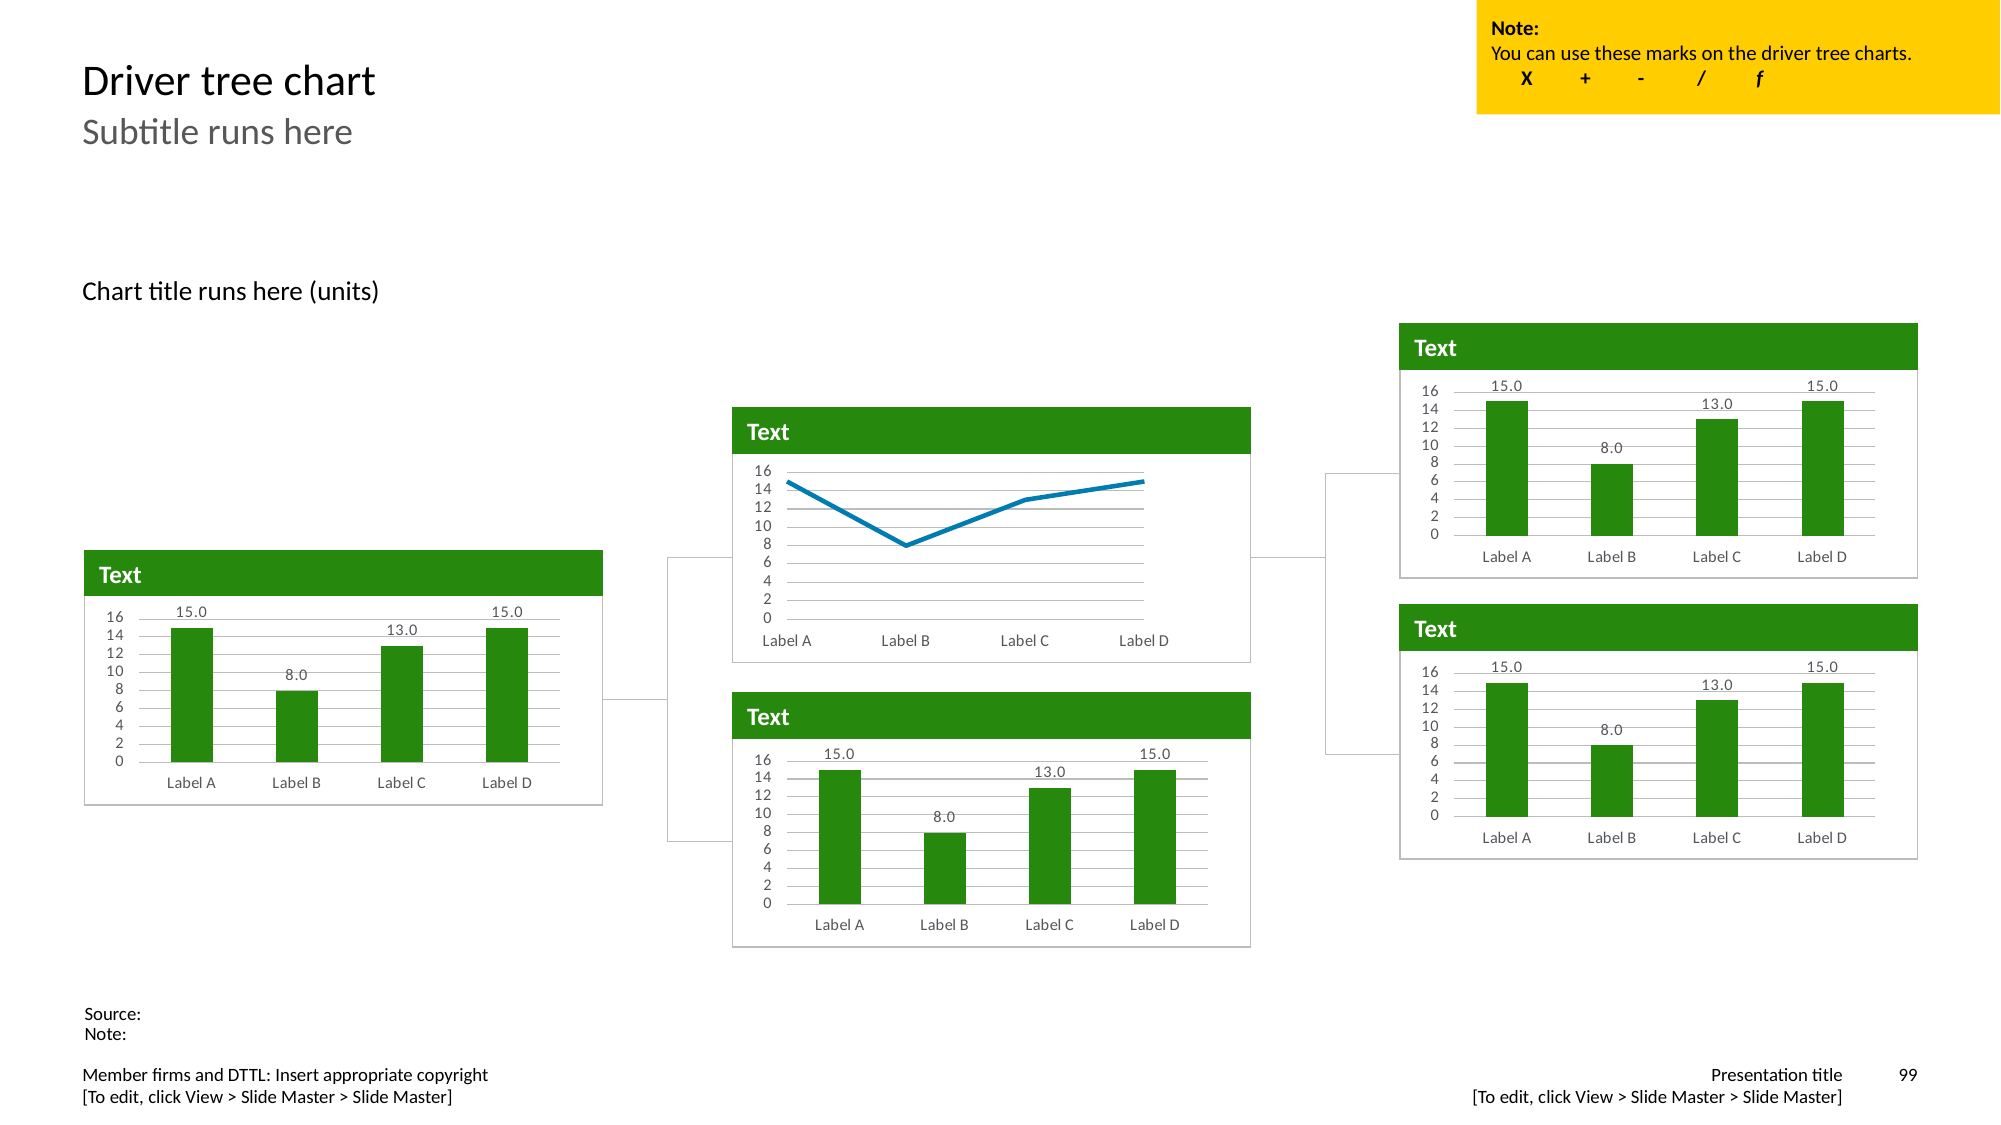

Note:
You can use these marks on the driver tree charts.
	X	+	-	/	f
# Driver tree chart
Subtitle runs here
Chart title runs here (units)
Text

### Chart

| Category | Label 1 |
|---|---|
| Label A | 15.0 |
| Label B | 8.0 |
| Label C | 13.0 |
| Label D | 15.0 |
Text

### Chart

| Category | Label 1 |
|---|---|
| Label A | 15.0 |
| Label B | 8.0 |
| Label C | 13.0 |
| Label D | 15.0 |
Text

Text

### Chart

| Category | Label 1 |
|---|---|
| Label A | 15.0 |
| Label B | 8.0 |
| Label C | 13.0 |
| Label D | 15.0 |

### Chart

| Category | Label 1 |
|---|---|
| Label A | 15.0 |
| Label B | 8.0 |
| Label C | 13.0 |
| Label D | 15.0 |
Text

### Chart

| Category | Label 1 |
|---|---|
| Label A | 15.0 |
| Label B | 8.0 |
| Label C | 13.0 |
| Label D | 15.0 |
Source:
Note: